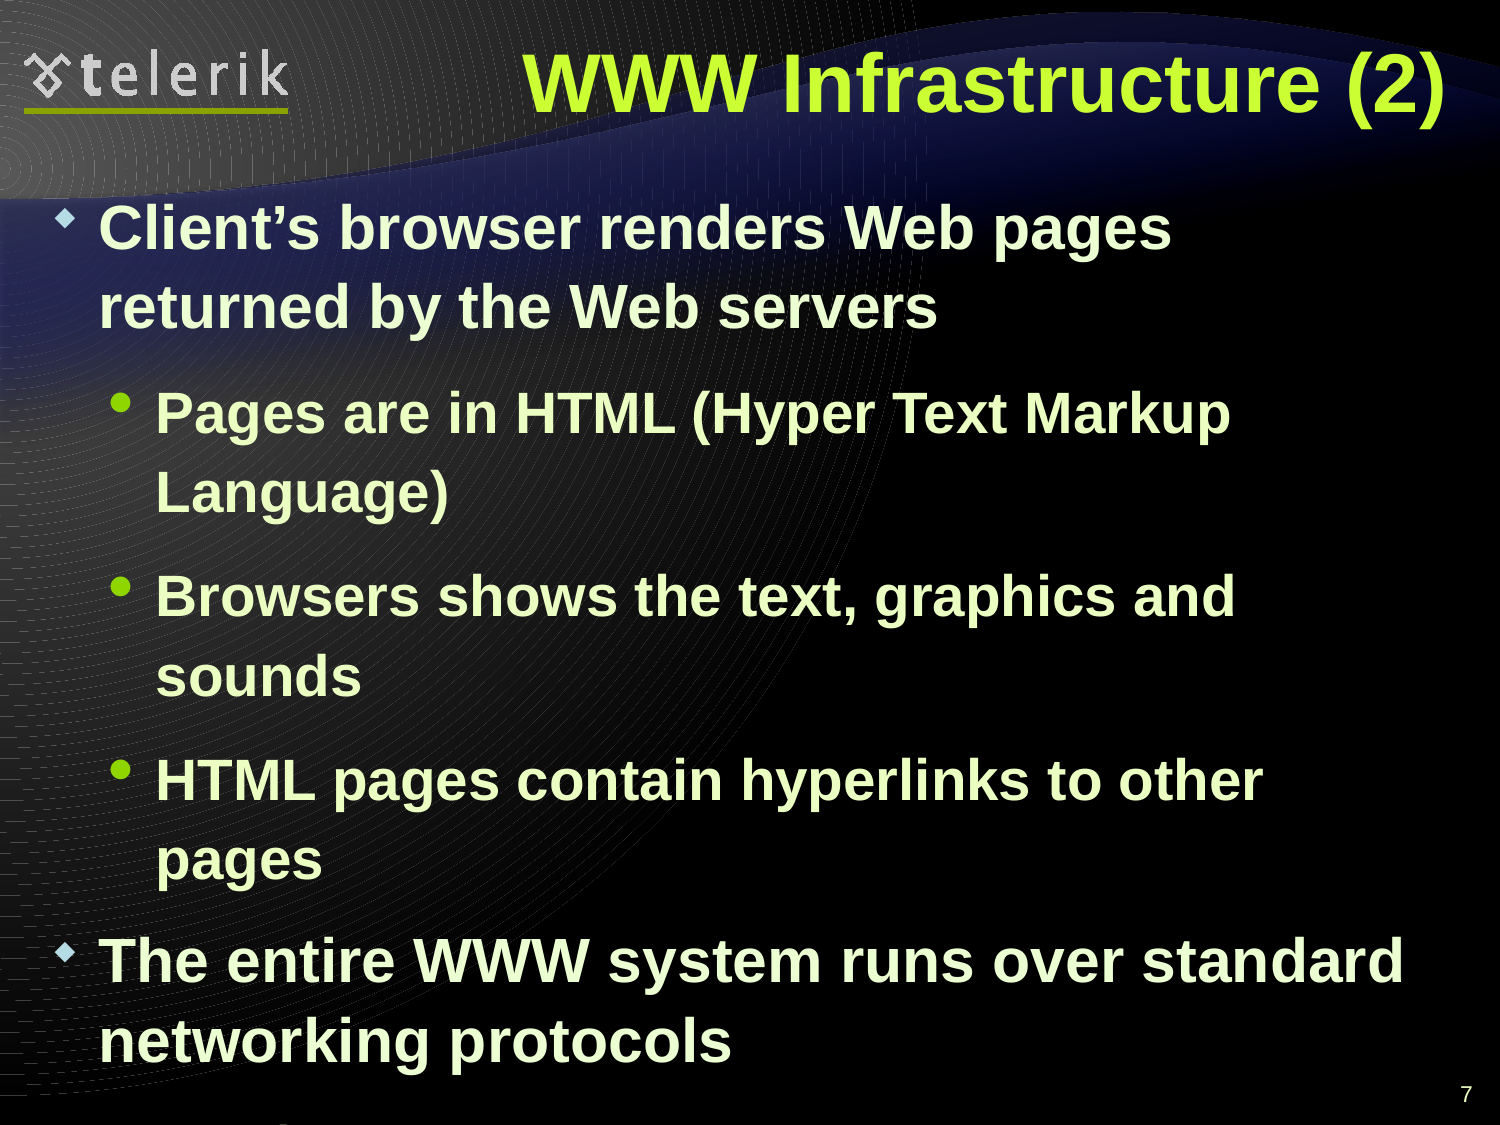

# WWW Infrastructure (2)
Client’s browser renders Web pages returned by the Web servers
Pages are in HTML (Hyper Text Markup Language)
Browsers shows the text, graphics and sounds
HTML pages contain hyperlinks to other pages
The entire WWW system runs over standard networking protocols
TCP/IP, DNS, HTTP, …
HTTP protocol is fundamental for WWW
7